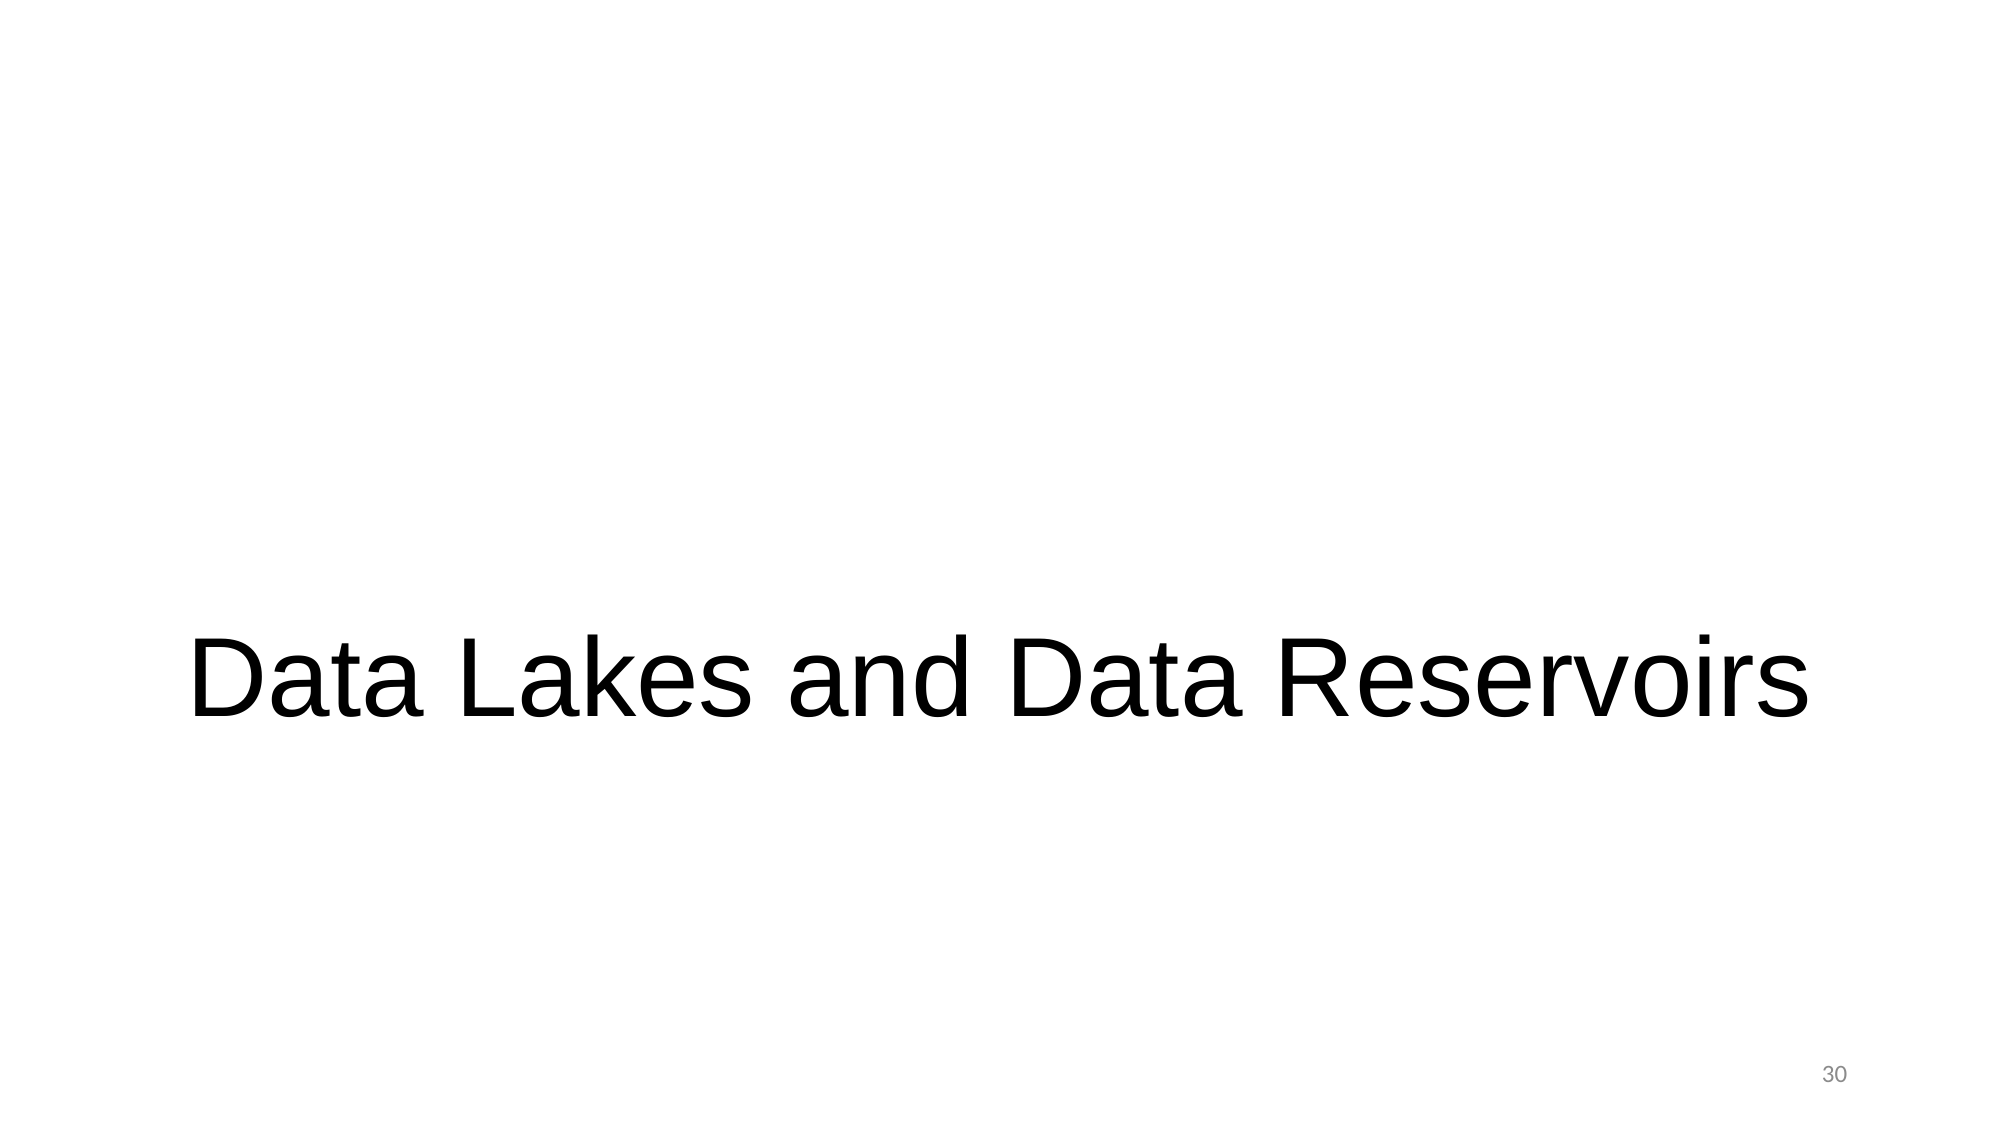

# Data Lakes and Data Reservoirs

30